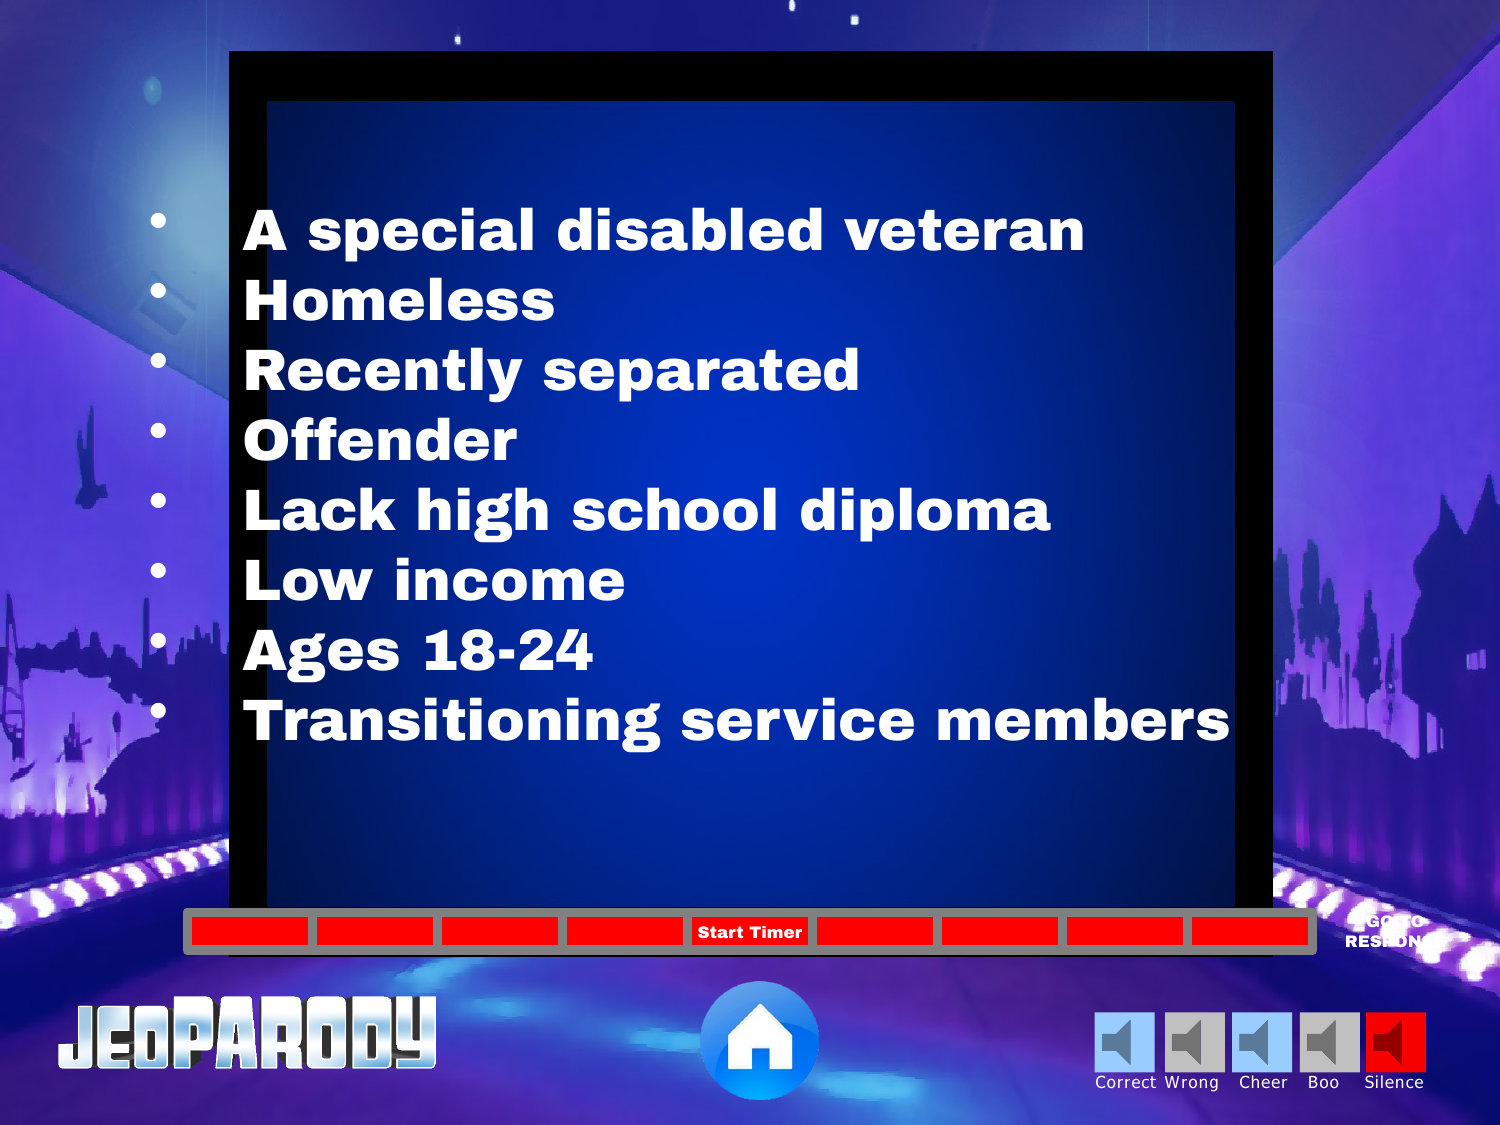

A special disabled veteran
Homeless
Recently separated
Offender
Lack high school diploma
Low income
Ages 18-24
Transitioning service members